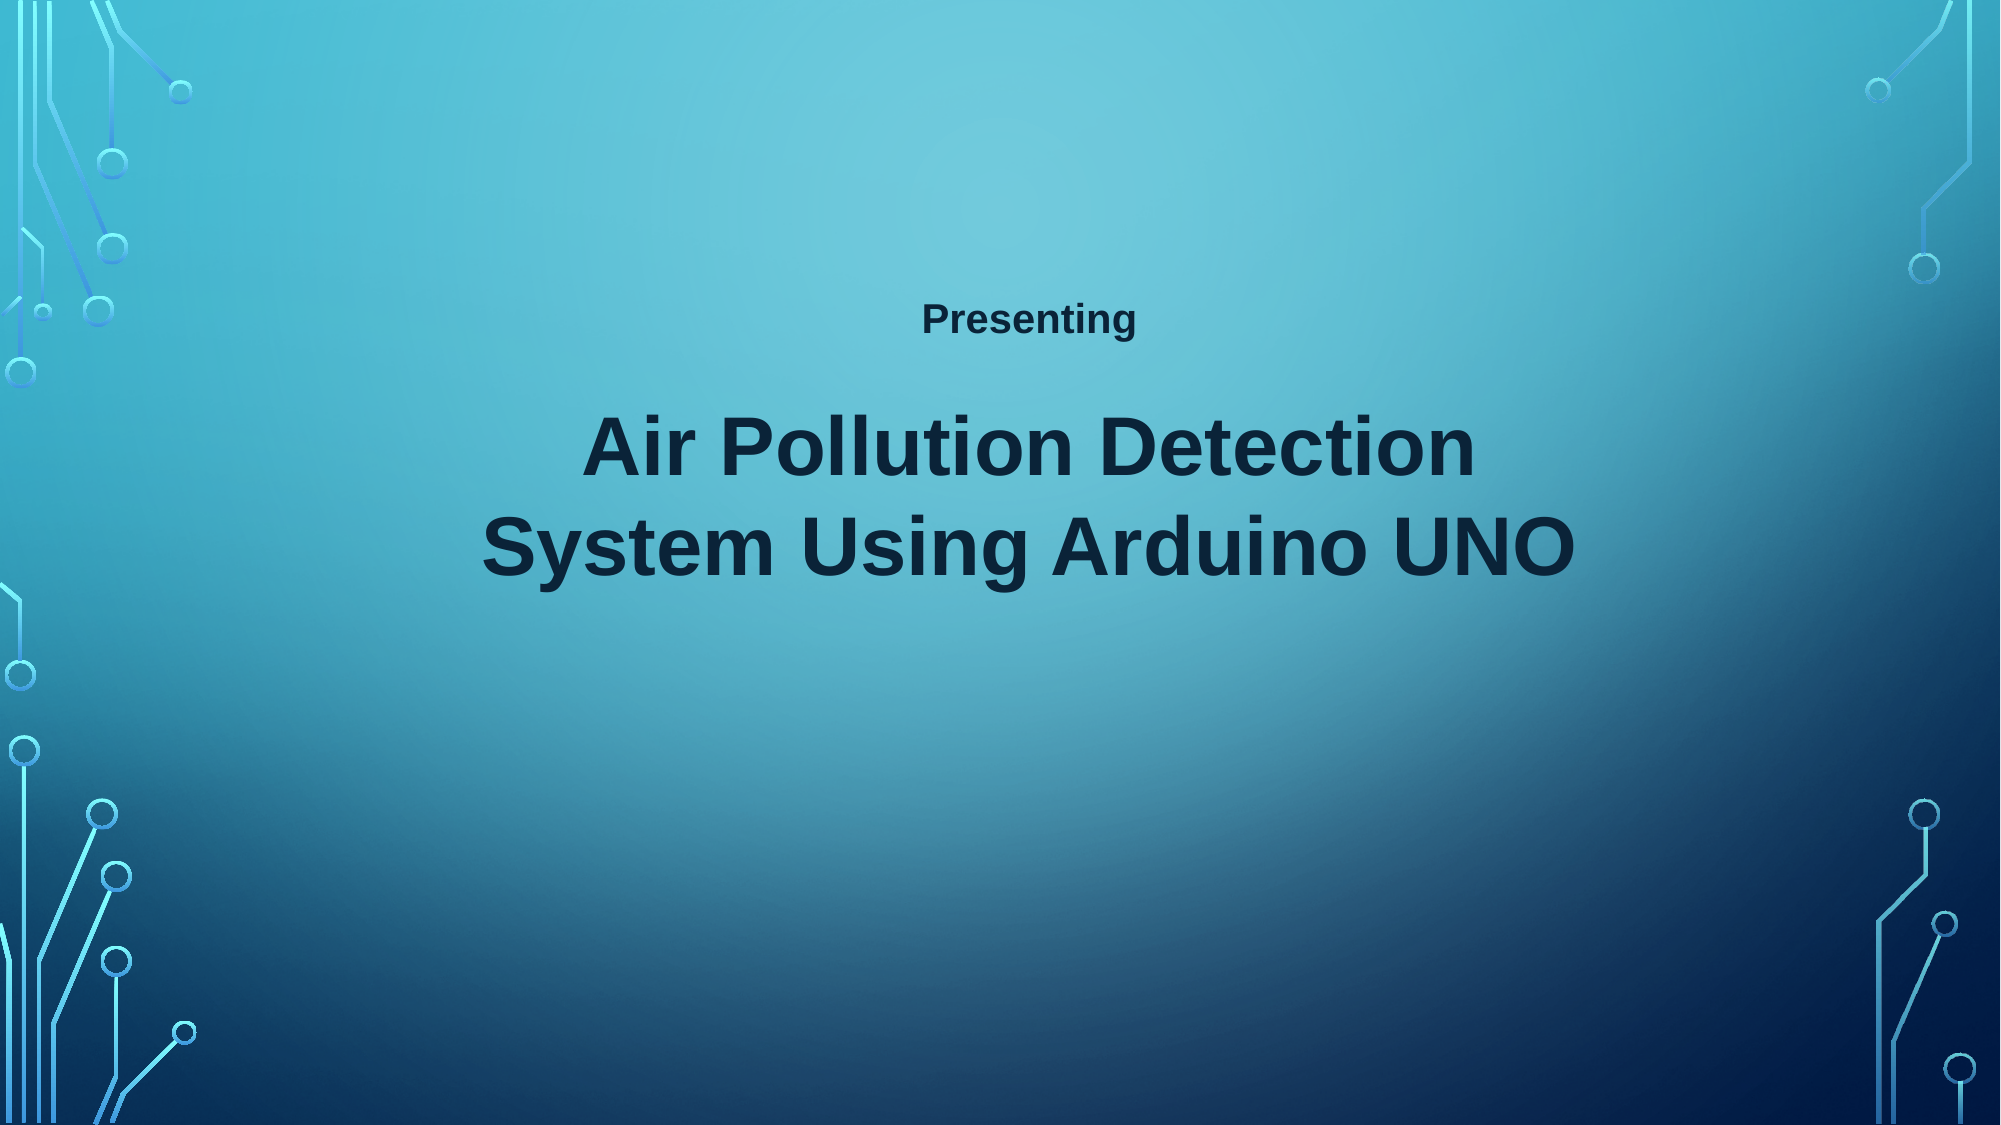

Presenting

Air Pollution Detection System Using Arduino UNO